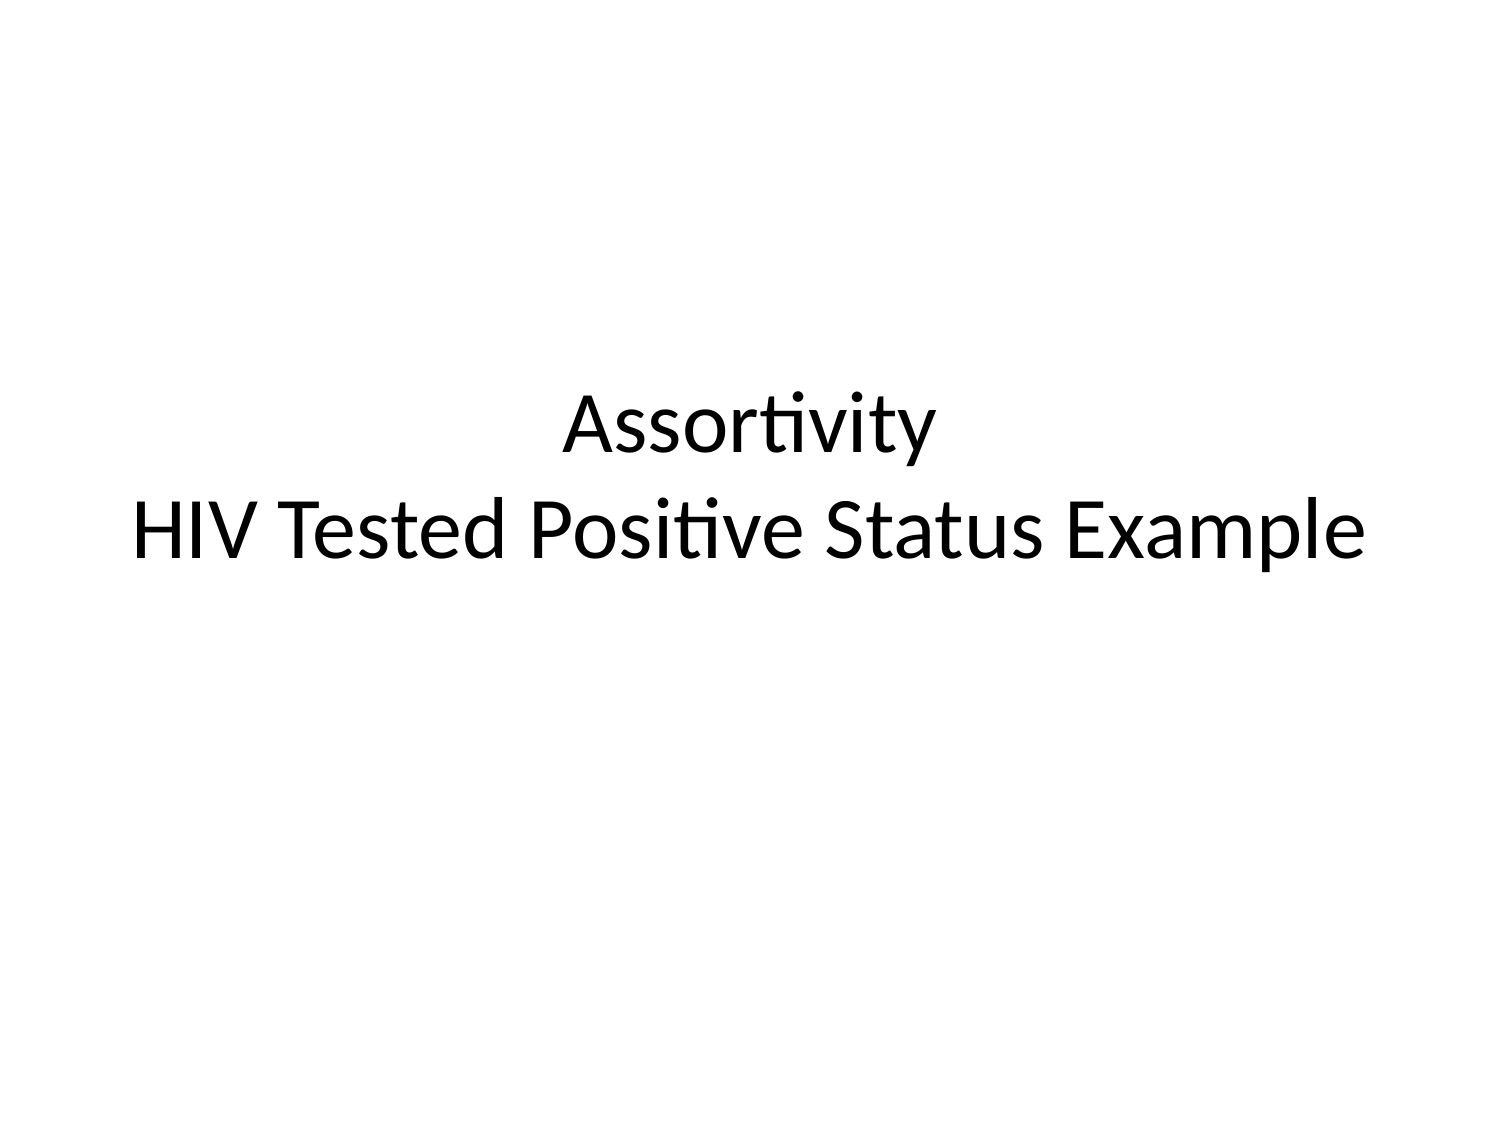

# Assortivity HIV Tested Positive Status Example